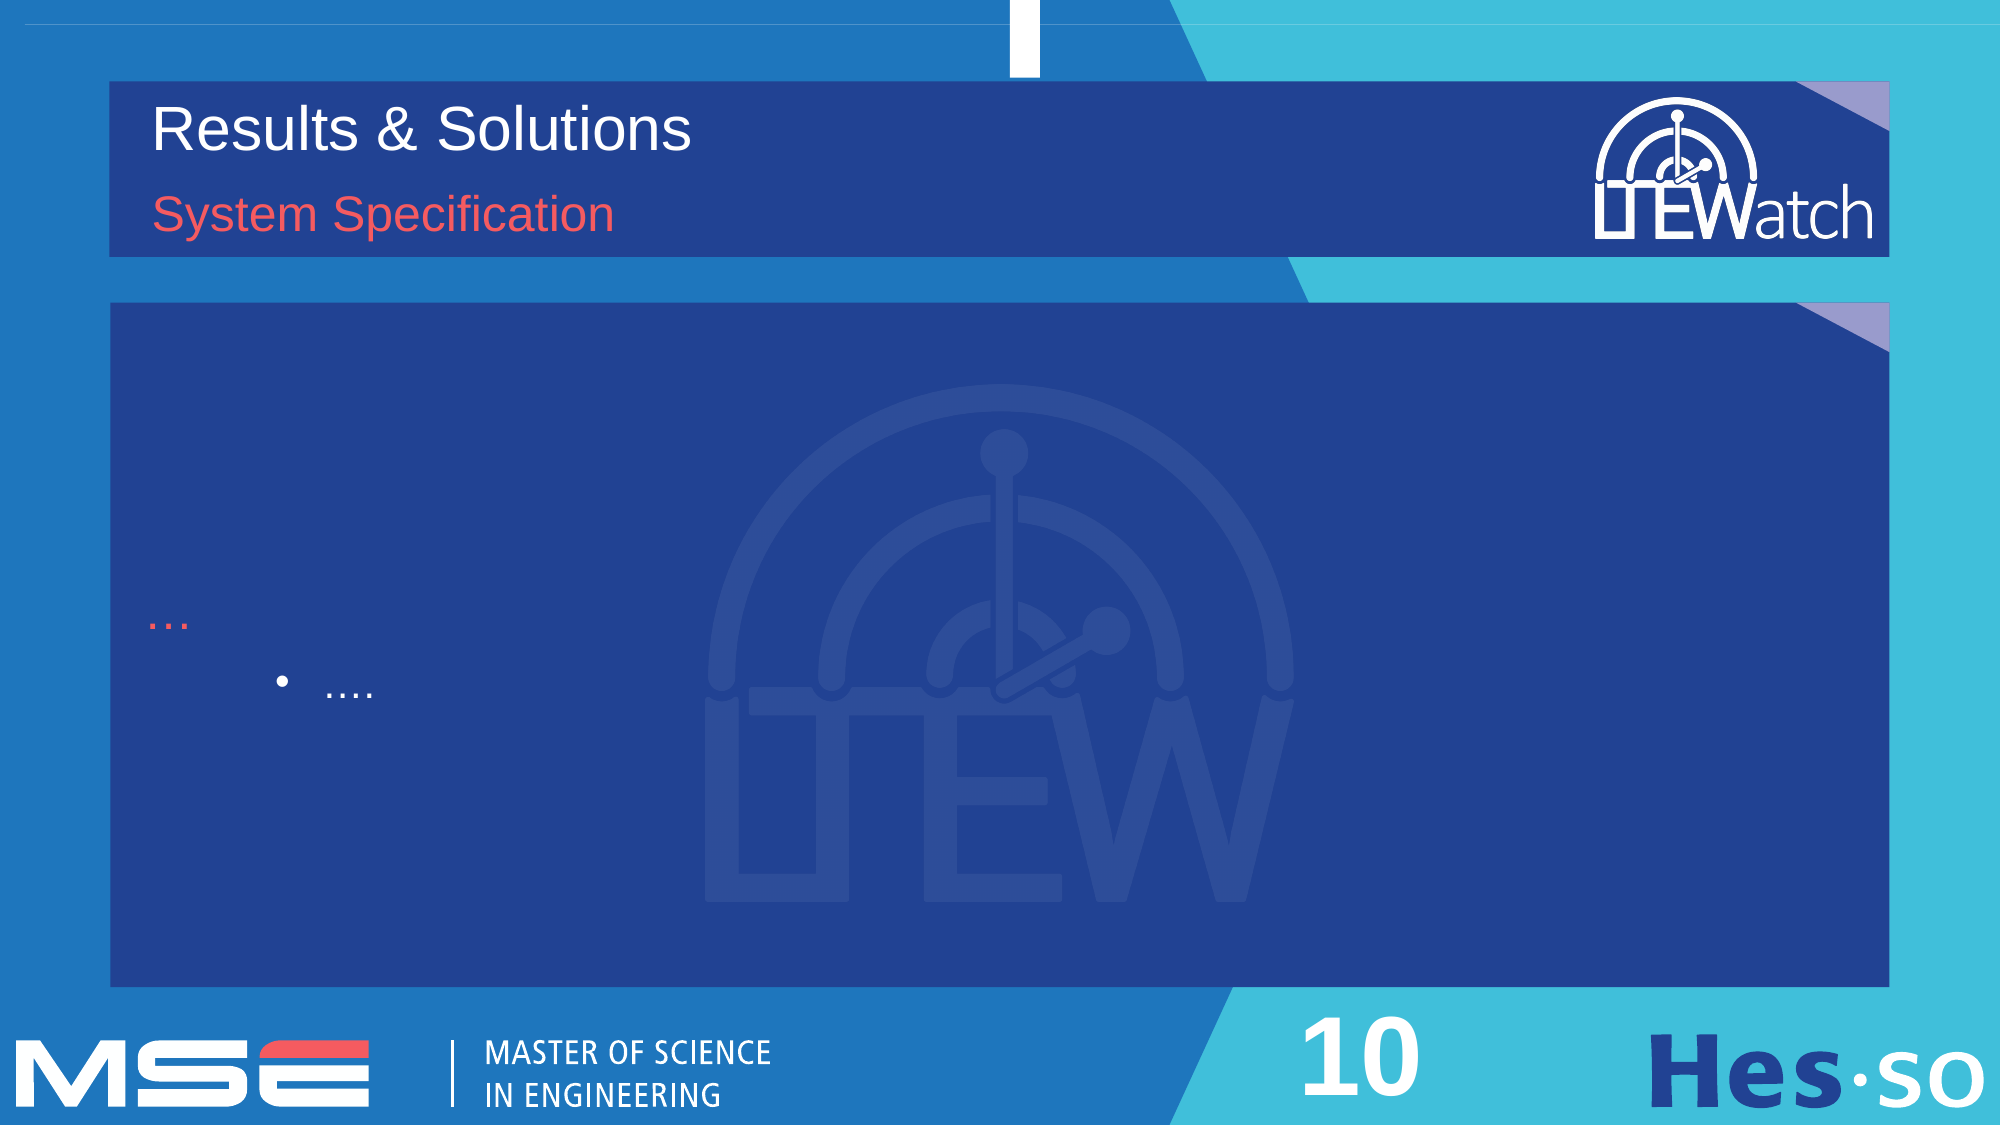

Results & Solutions
System Specification
…
….
10